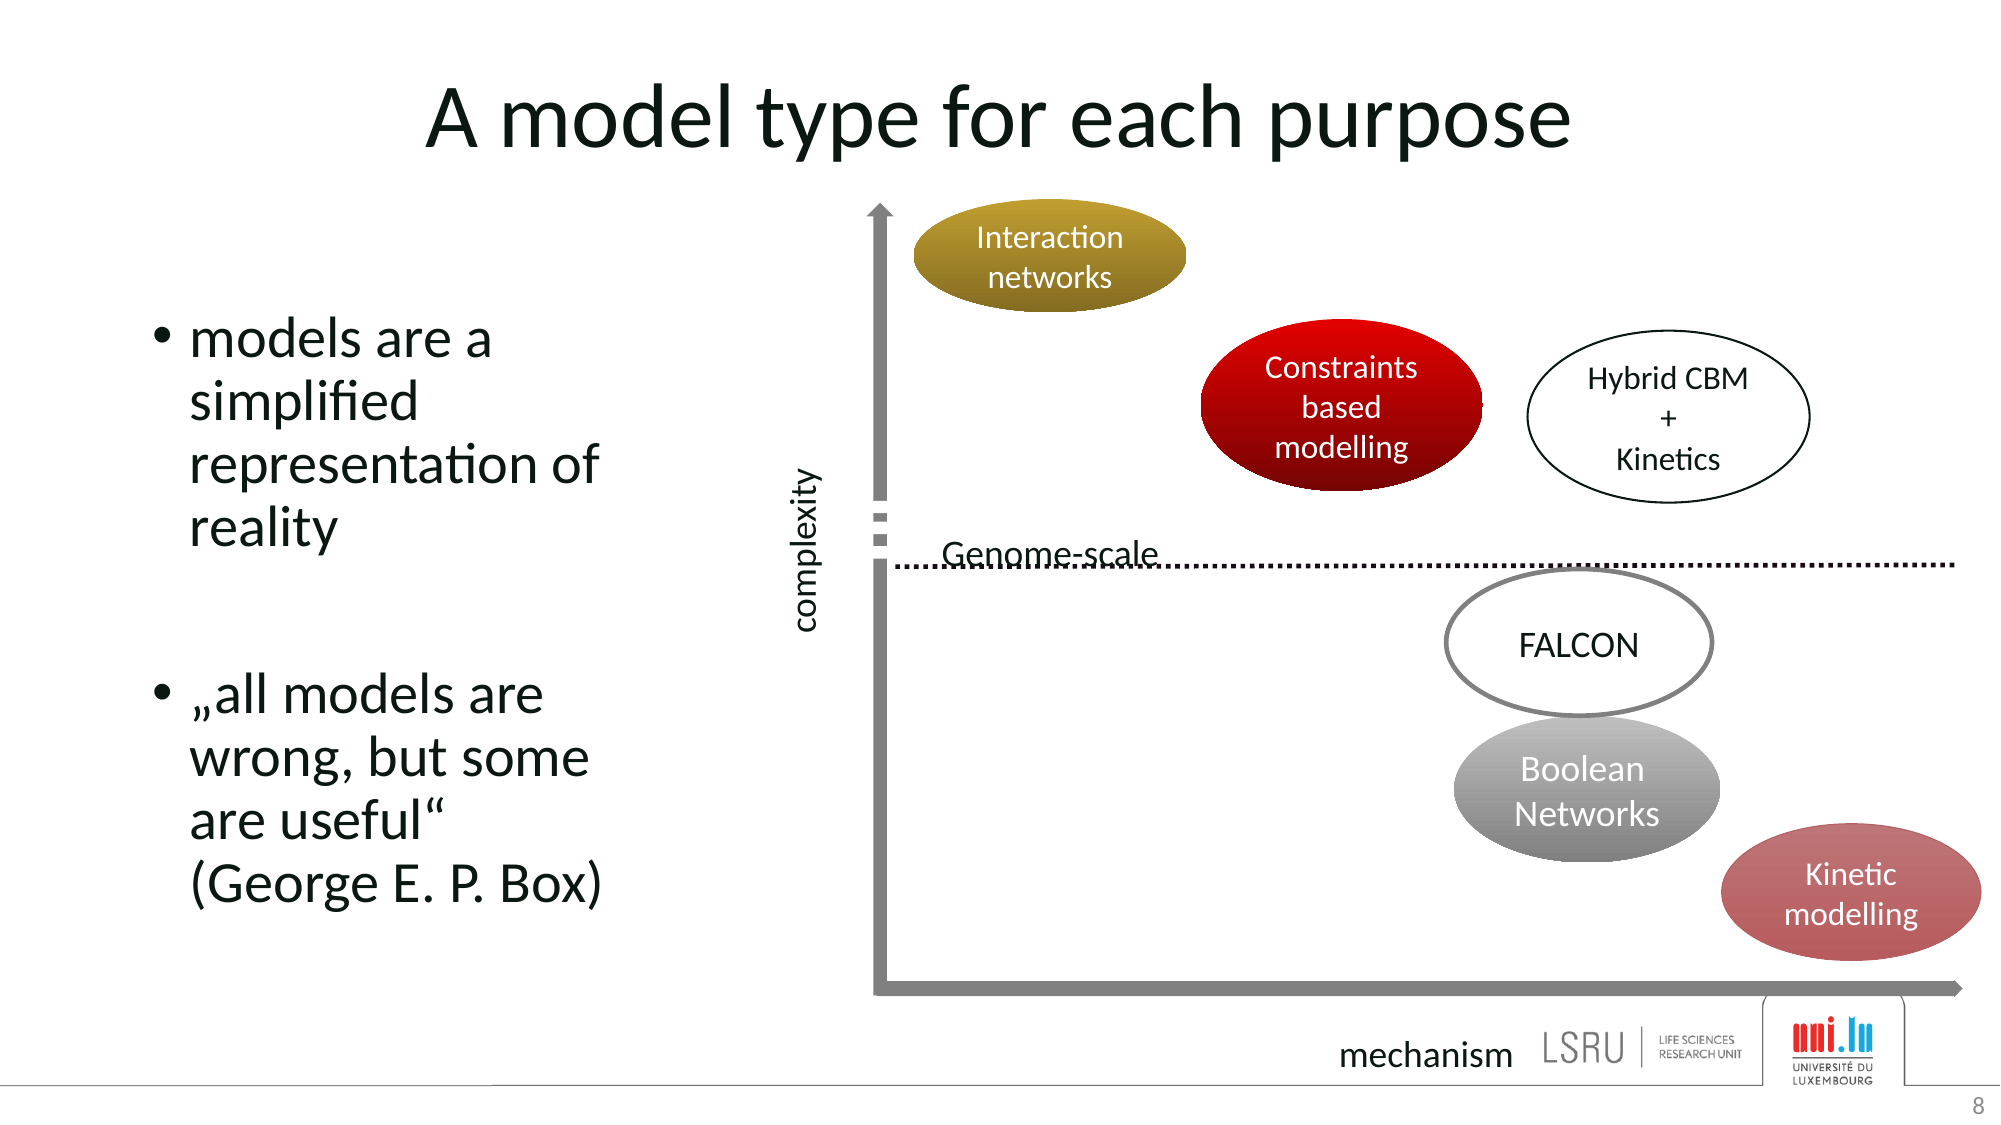

# A model type for each purpose
Interaction networks

models are a simplified representation of reality

„all models are wrong, but some are useful“ (George E. P. Box)

Constraints based modelling
Hybrid CBM +
Kinetics

complexity

Genome-scale

FALCON
Boolean
Networks
Kinetic modelling
mechanism
8